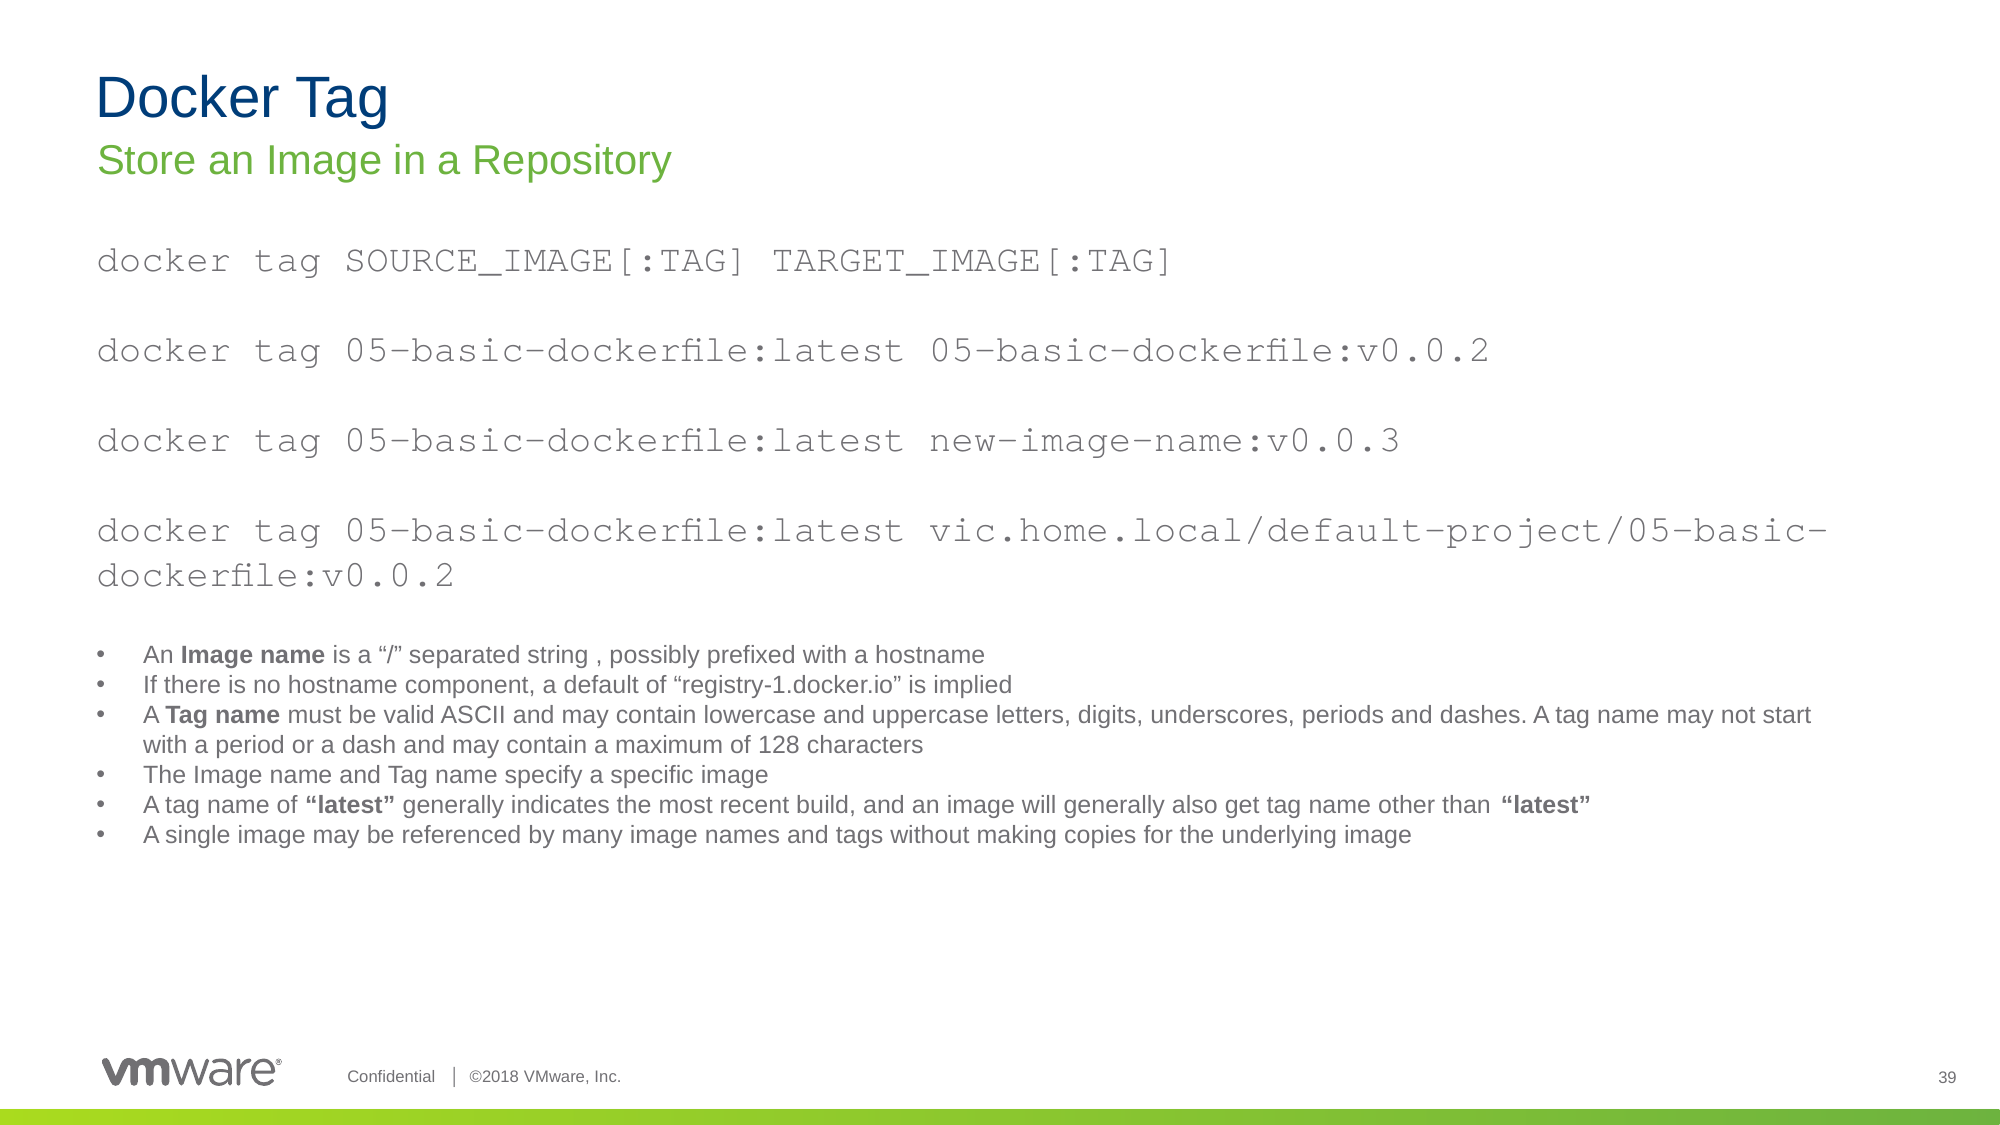

# Docker Tag
Store an Image in a Repository

docker tag SOURCE_IMAGE[:TAG] TARGET_IMAGE[:TAG]

docker tag 05-basic-dockerfile:latest 05-basic-dockerfile:v0.0.2

docker tag 05-basic-dockerfile:latest new-image-name:v0.0.3

docker tag 05-basic-dockerfile:latest vic.home.local/default-project/05-basic-dockerfile:v0.0.2

An Image name is a “/” separated string , possibly prefixed with a hostname
If there is no hostname component, a default of “registry-1.docker.io” is implied
A Tag name must be valid ASCII and may contain lowercase and uppercase letters, digits, underscores, periods and dashes. A tag name may not start with a period or a dash and may contain a maximum of 128 characters
The Image name and Tag name specify a specific image
A tag name of “latest” generally indicates the most recent build, and an image will generally also get tag name other than “latest”
A single image may be referenced by many image names and tags without making copies for the underlying image